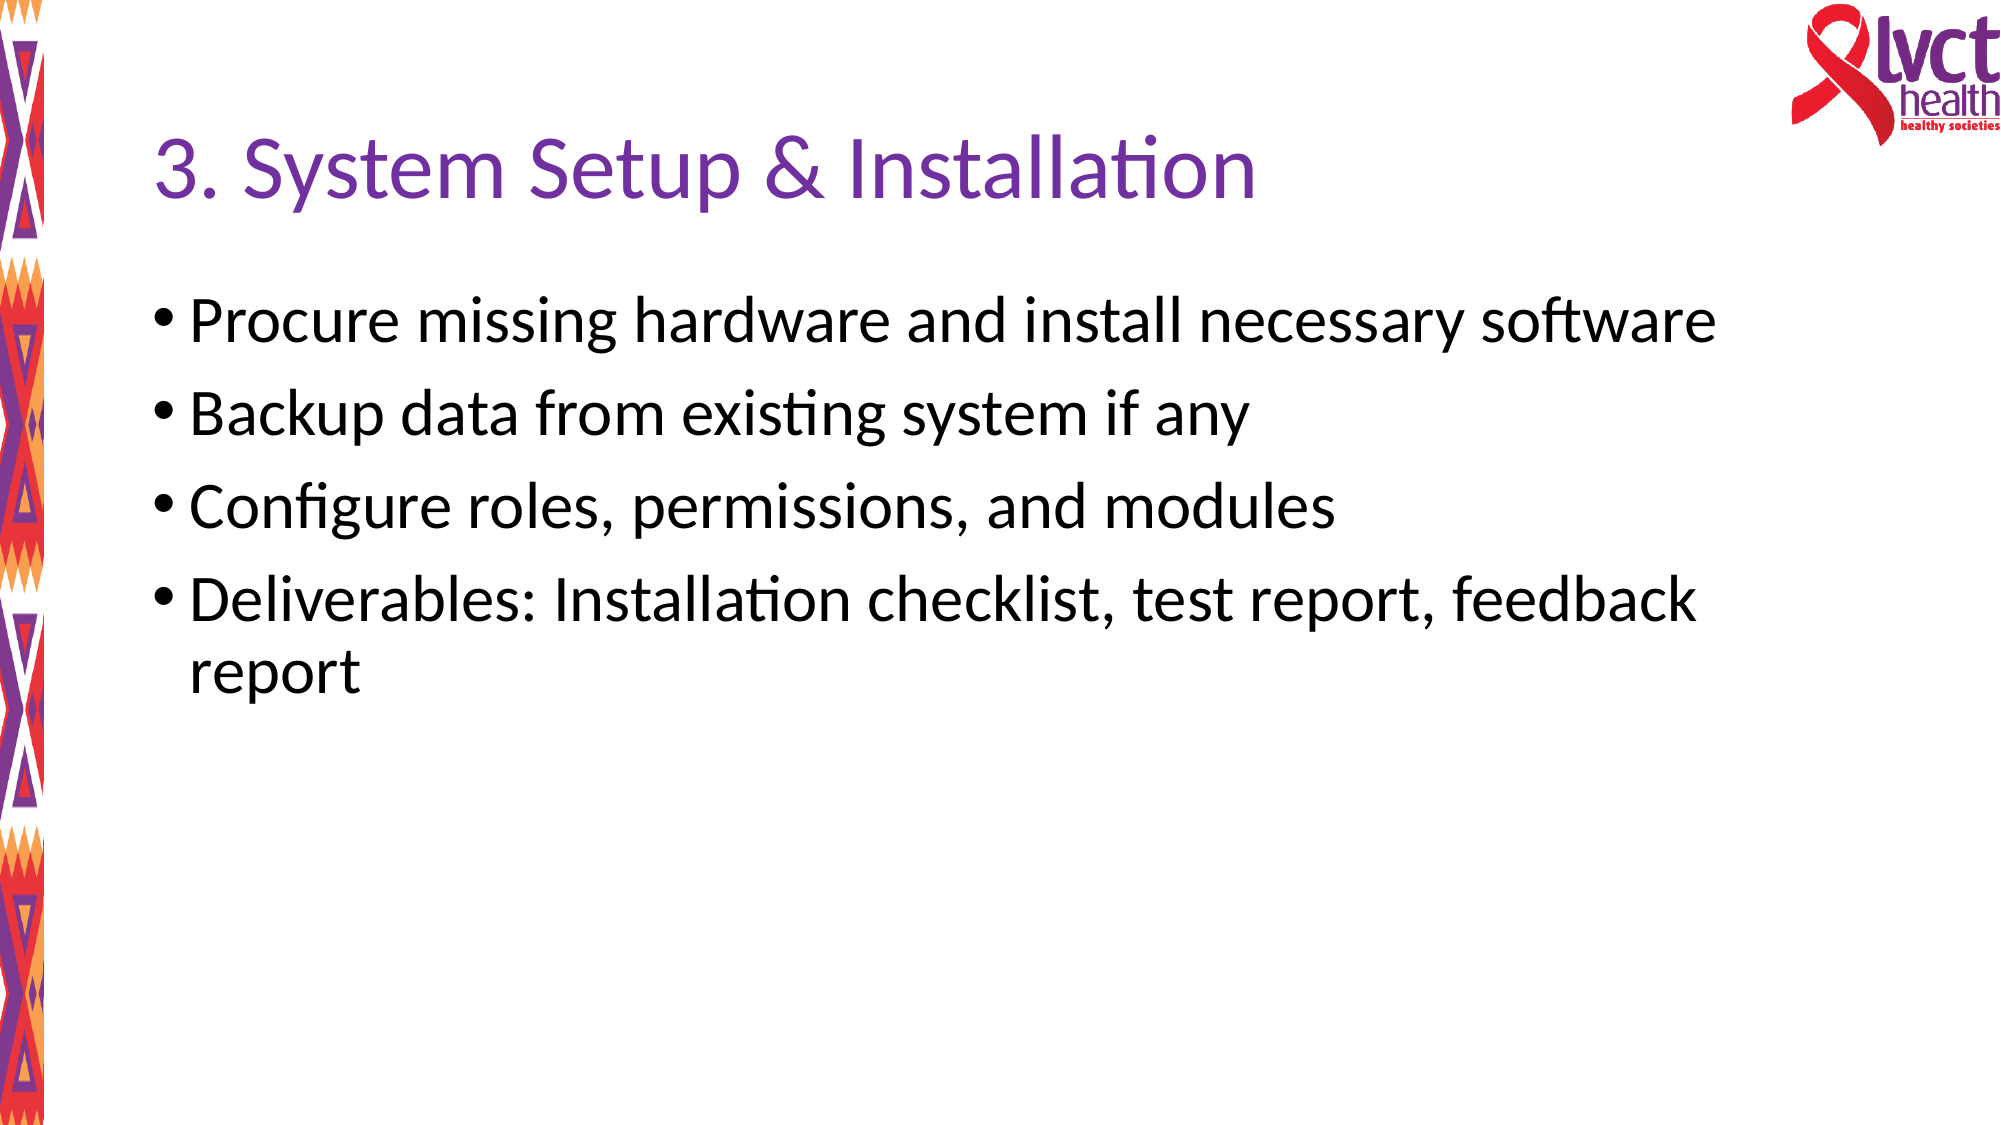

# 3. System Setup & Installation
Procure missing hardware and install necessary software
Backup data from existing system if any
Configure roles, permissions, and modules
Deliverables: Installation checklist, test report, feedback report